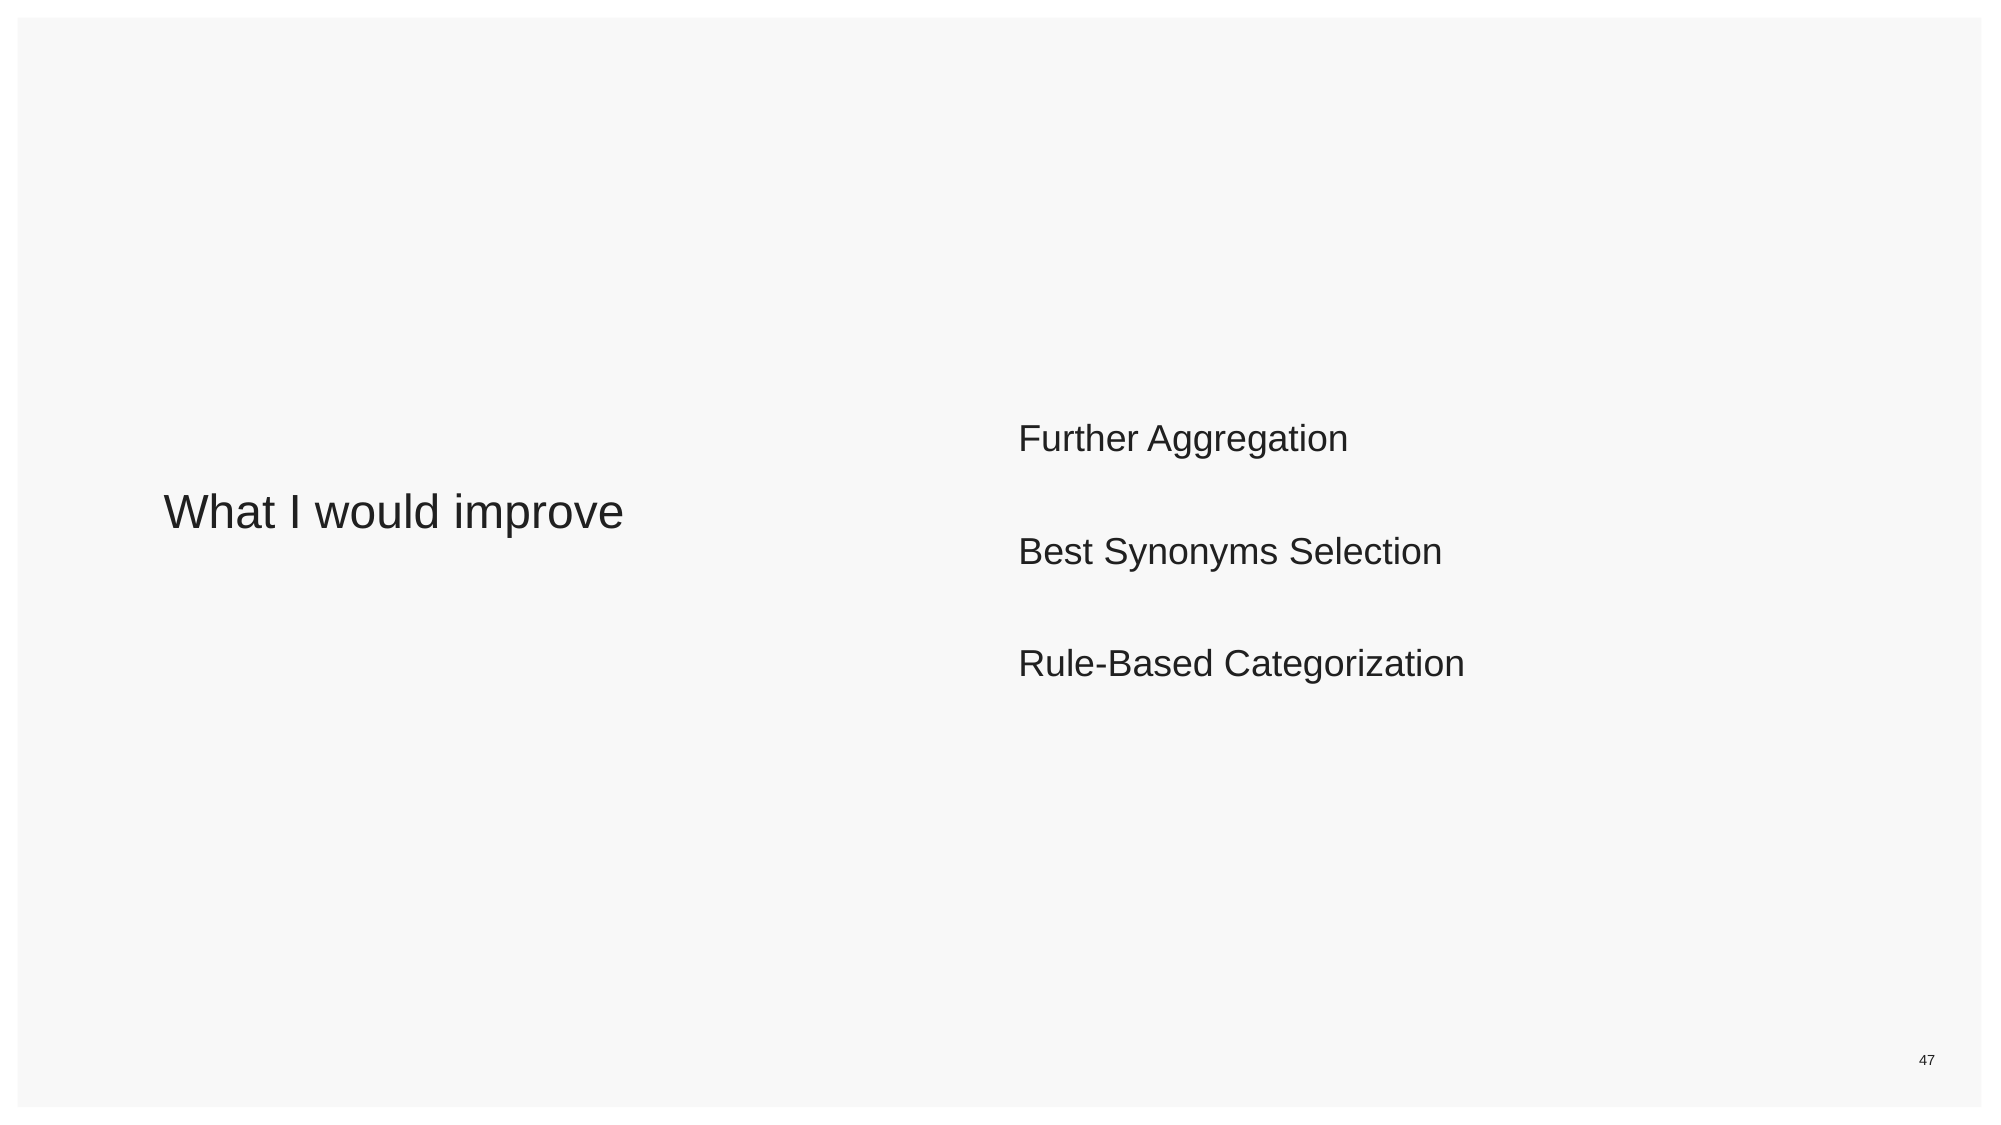

# What I would improve
Further Aggregation

Best Synonyms Selection

Rule-Based Categorization

47